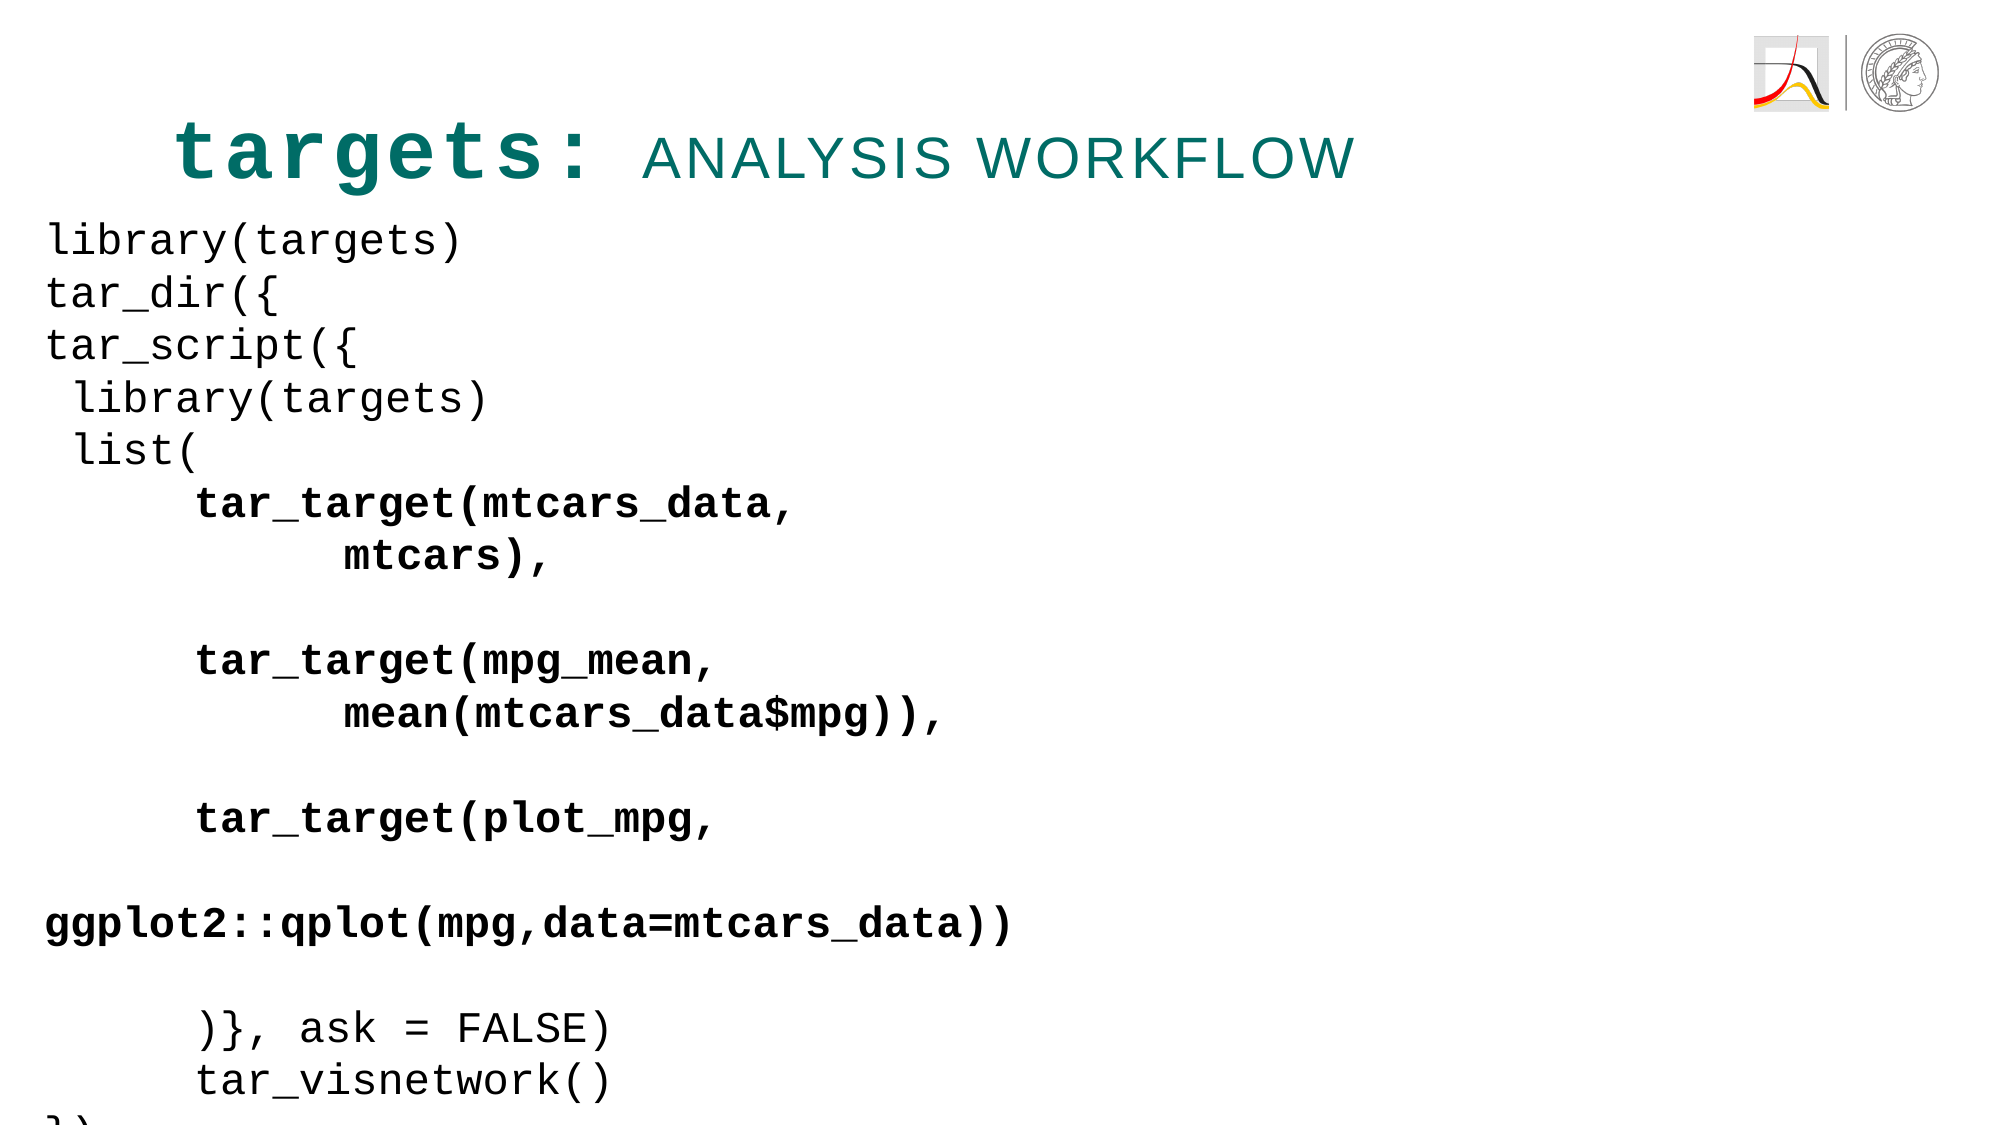

targets: analysis workflow
library(targets)
tar_dir({
tar_script({
 library(targets)
 list(
	tar_target(mtcars_data,
		mtcars),

 	tar_target(mpg_mean,
		mean(mtcars_data$mpg)),

	tar_target(plot_mpg,
		ggplot2::qplot(mpg,data=mtcars_data))

  	)}, ask = FALSE)
	tar_visnetwork()
})